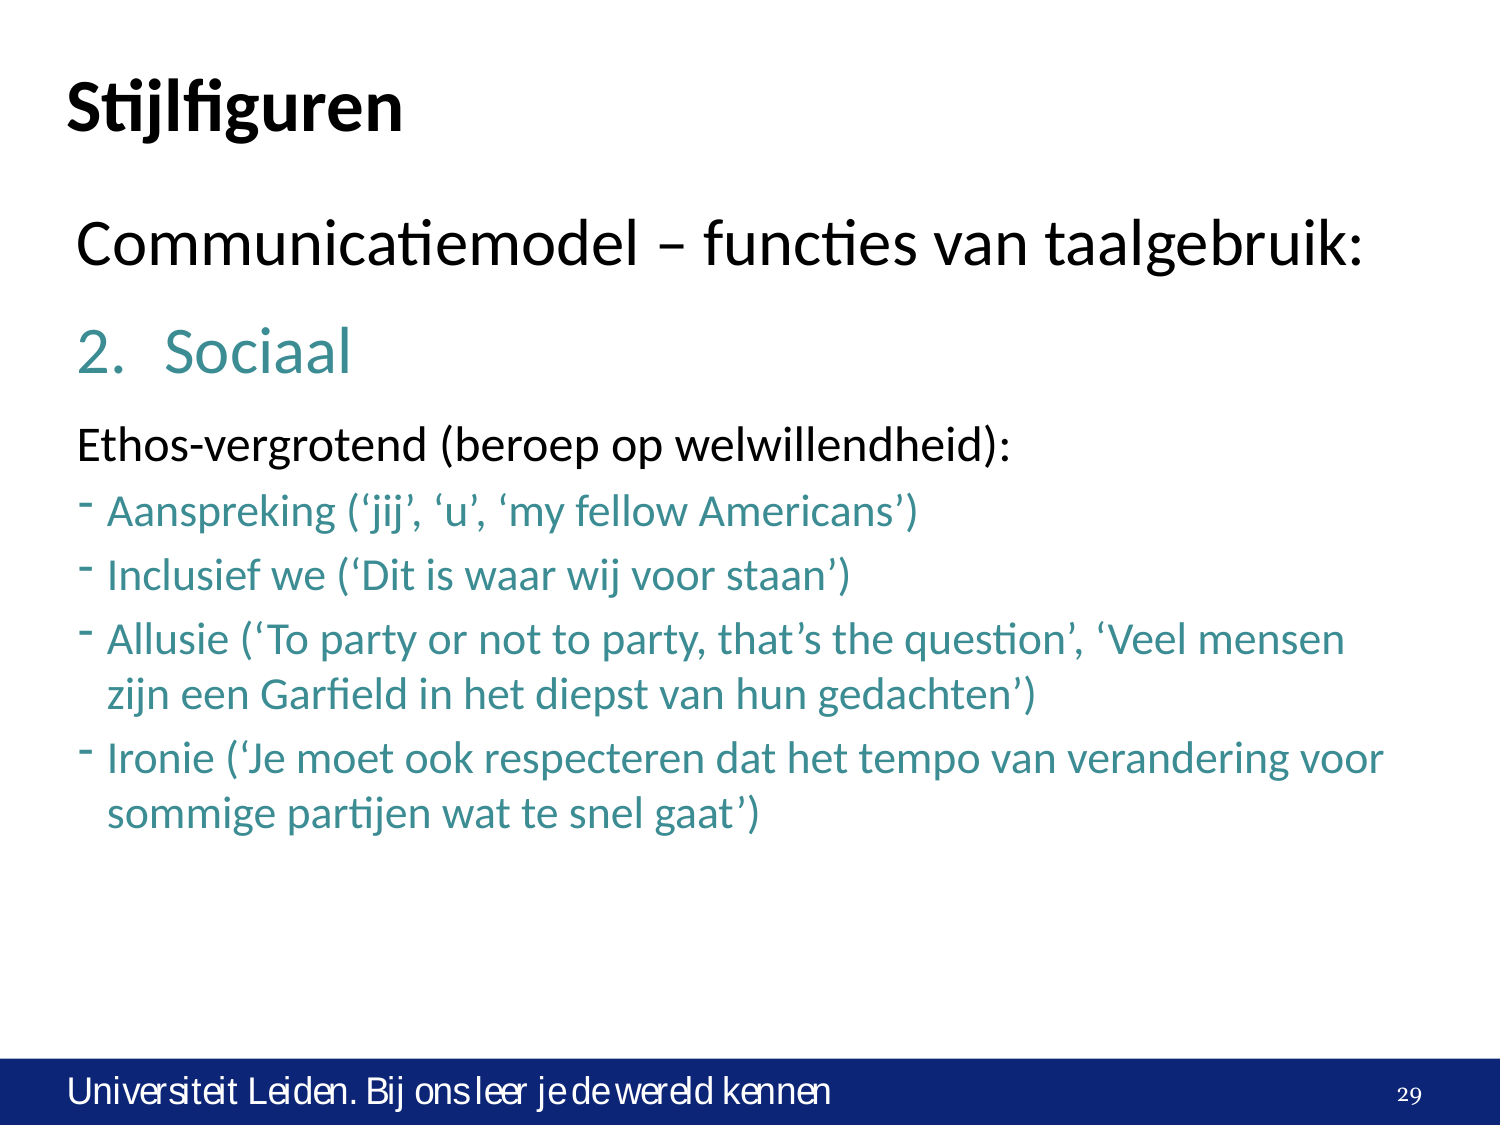

# Stijlfiguren
Communicatiemodel – functies van taalgebruik:

2.	Sociaal

Ethos-vergrotend (beroep op welwillendheid):
Aanspreking (‘jij’, ‘u’, ‘my fellow Americans’)
Inclusief we (‘Dit is waar wij voor staan’)
Allusie (‘To party or not to party, that’s the question’, ‘Veel mensen zijn een Garfield in het diepst van hun gedachten’)
Ironie (‘Je moet ook respecteren dat het tempo van verandering voor sommige partijen wat te snel gaat’)